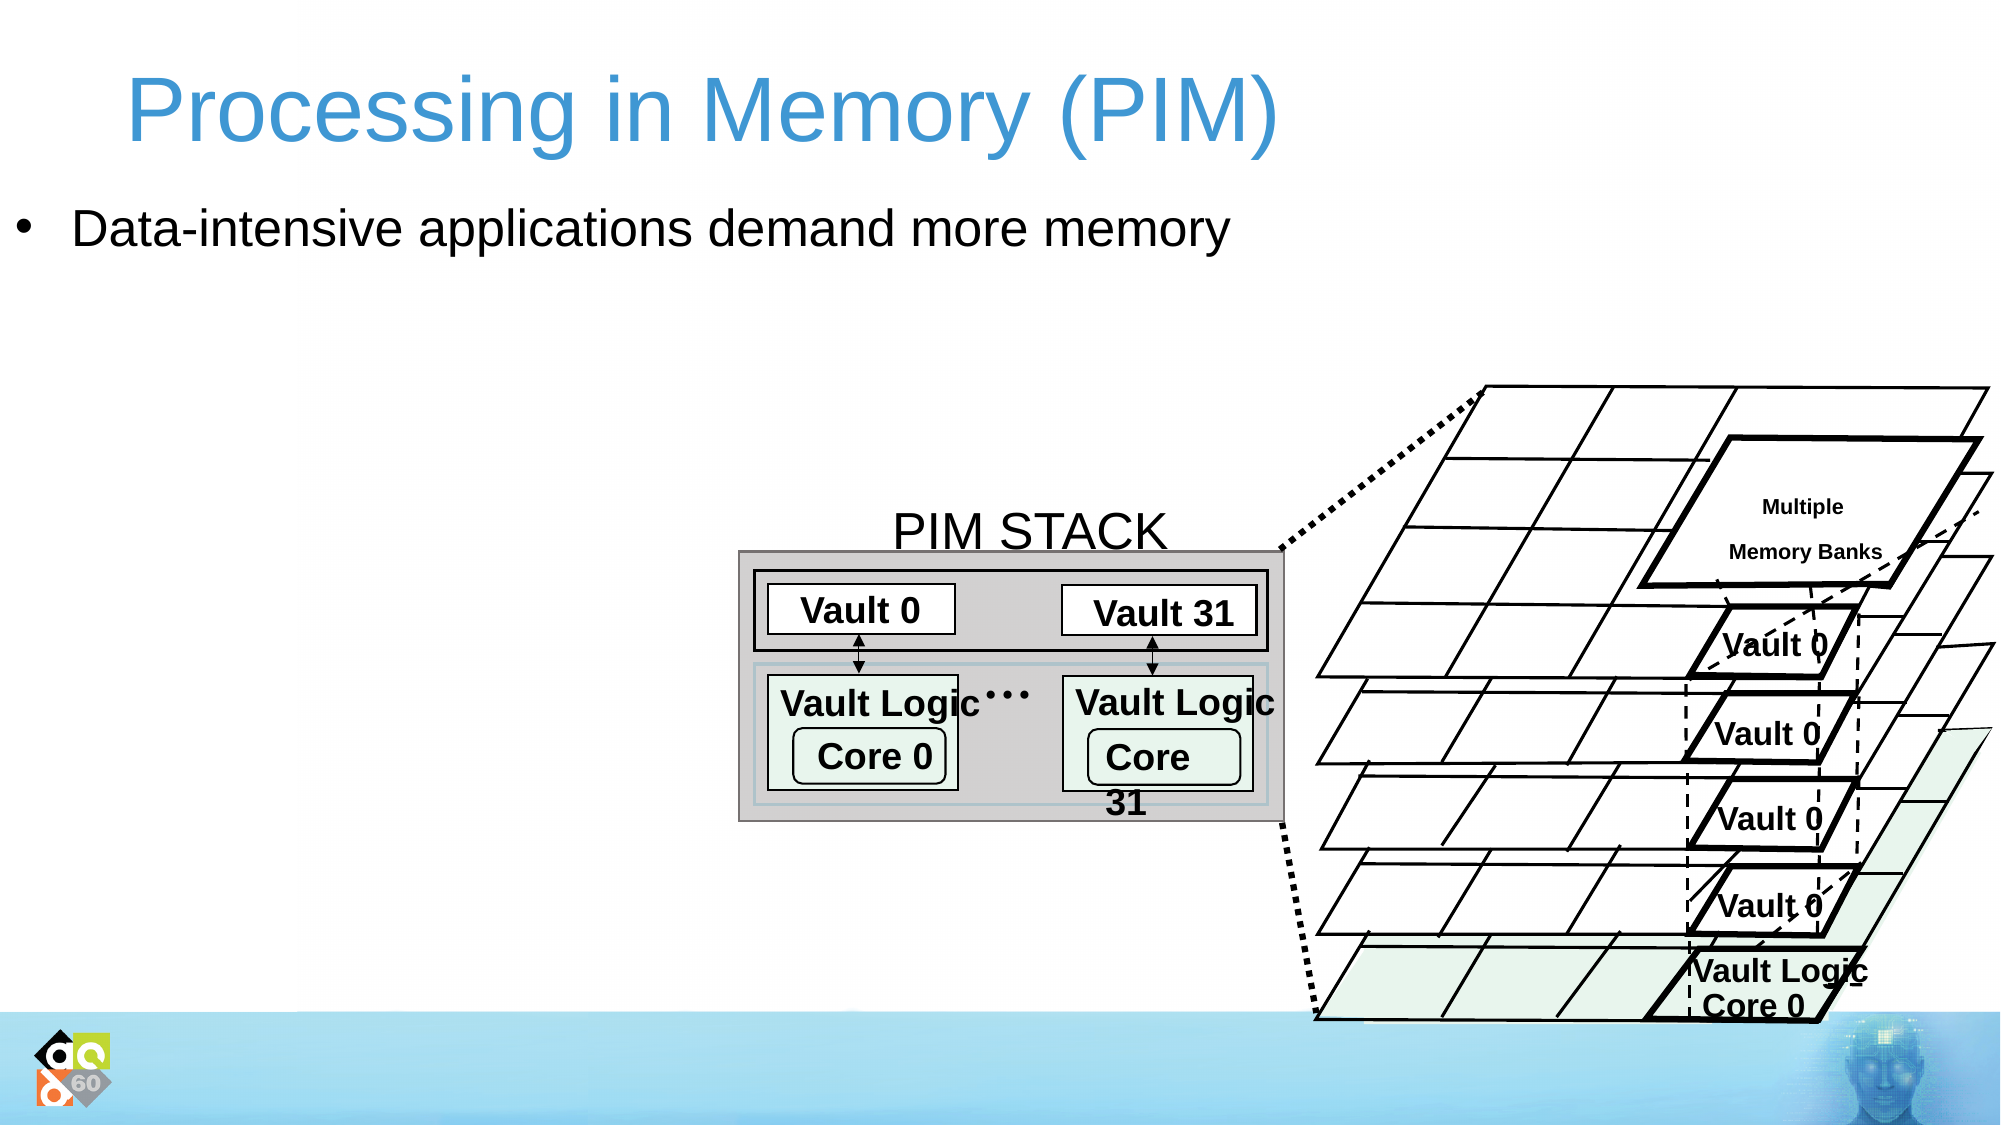

# Processing in Memory (PIM)

Data-intensive applications demand more memory

Multiple
Memory Banks
PIM STACK

Vault 0
Vault 31

Vault 0

…

Vault Logic

Vault Logic

Vault 0

Core 0
Core 31

Vault 0

Vault 0

Vault Logic
Core 0